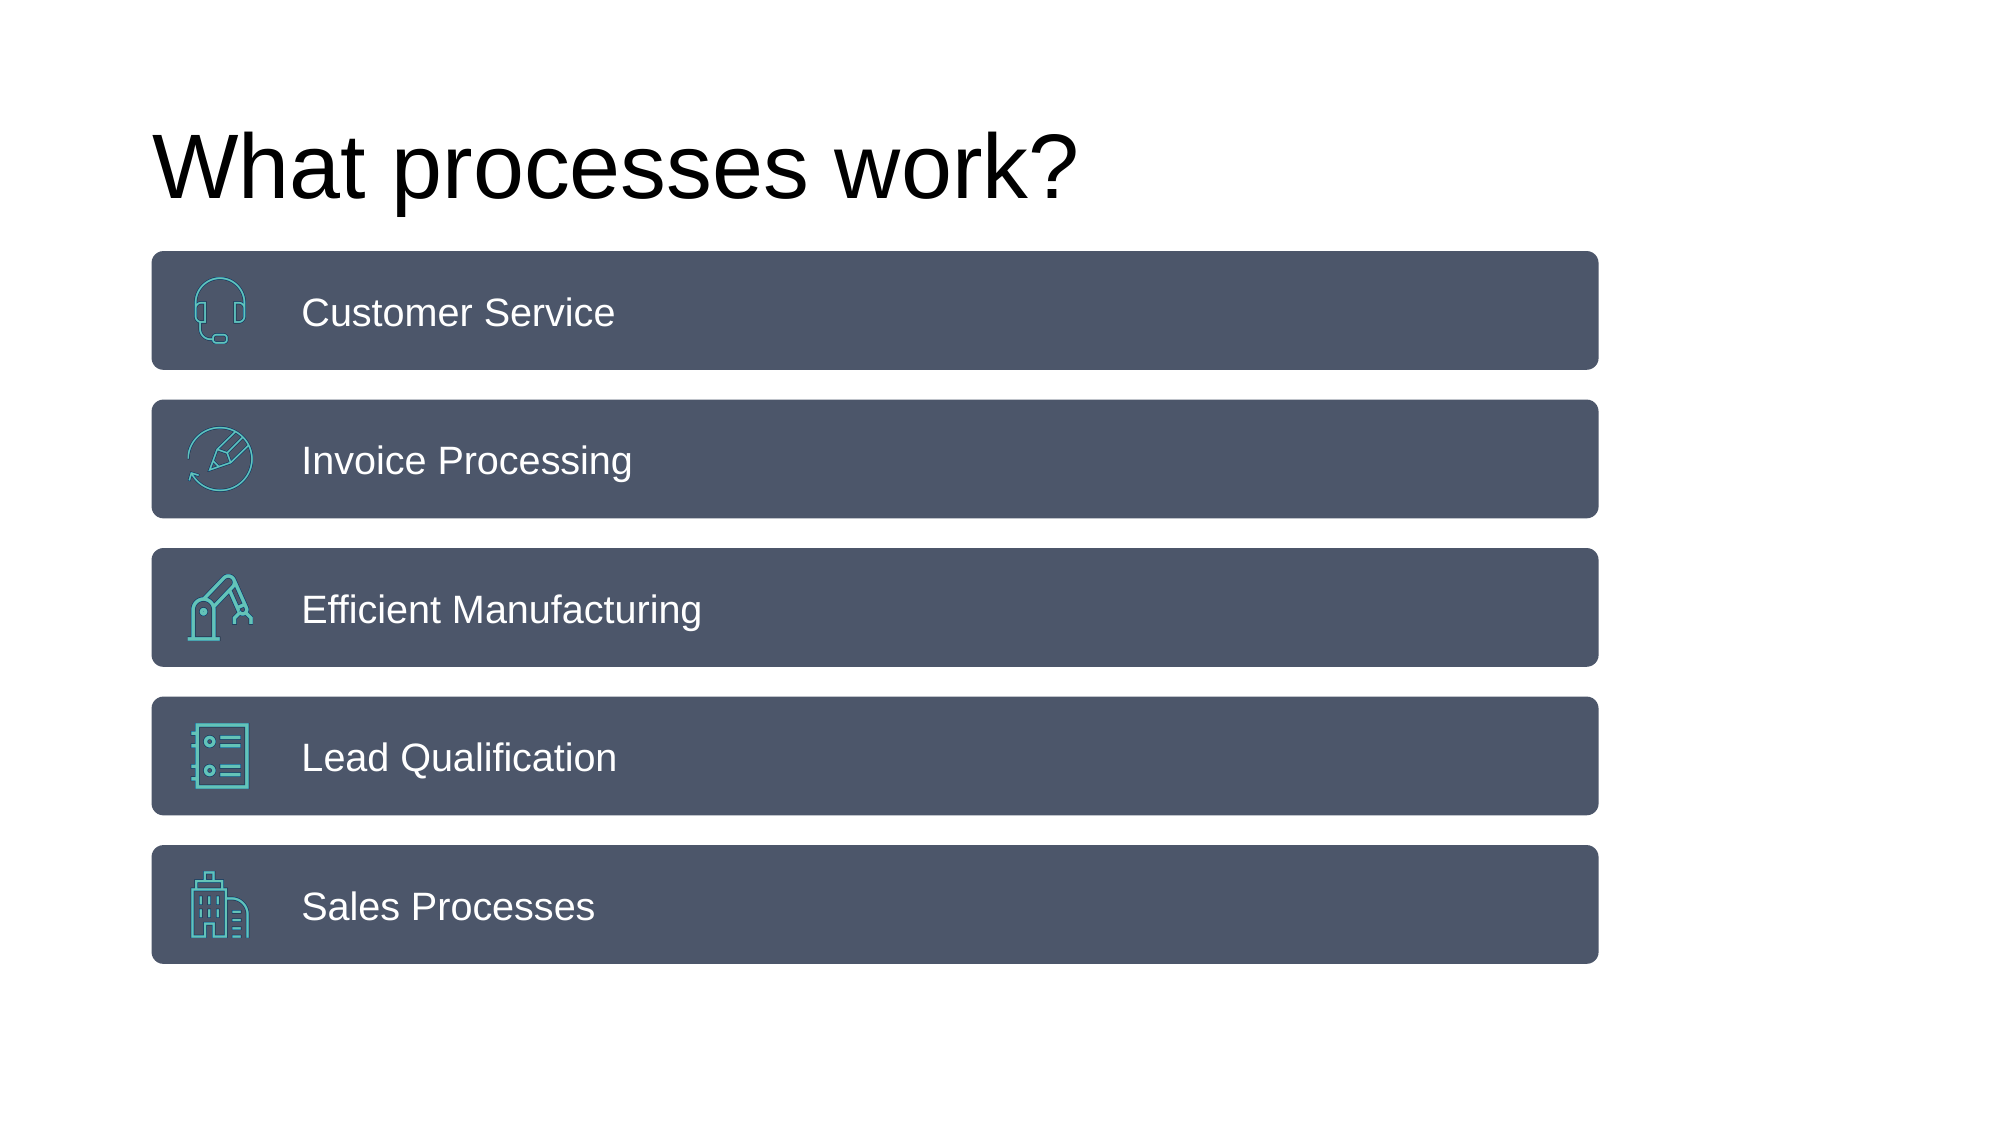

# What processes work?
Customer Service
Invoice Processing
Efficient Manufacturing
Lead Qualification
Sales Processes